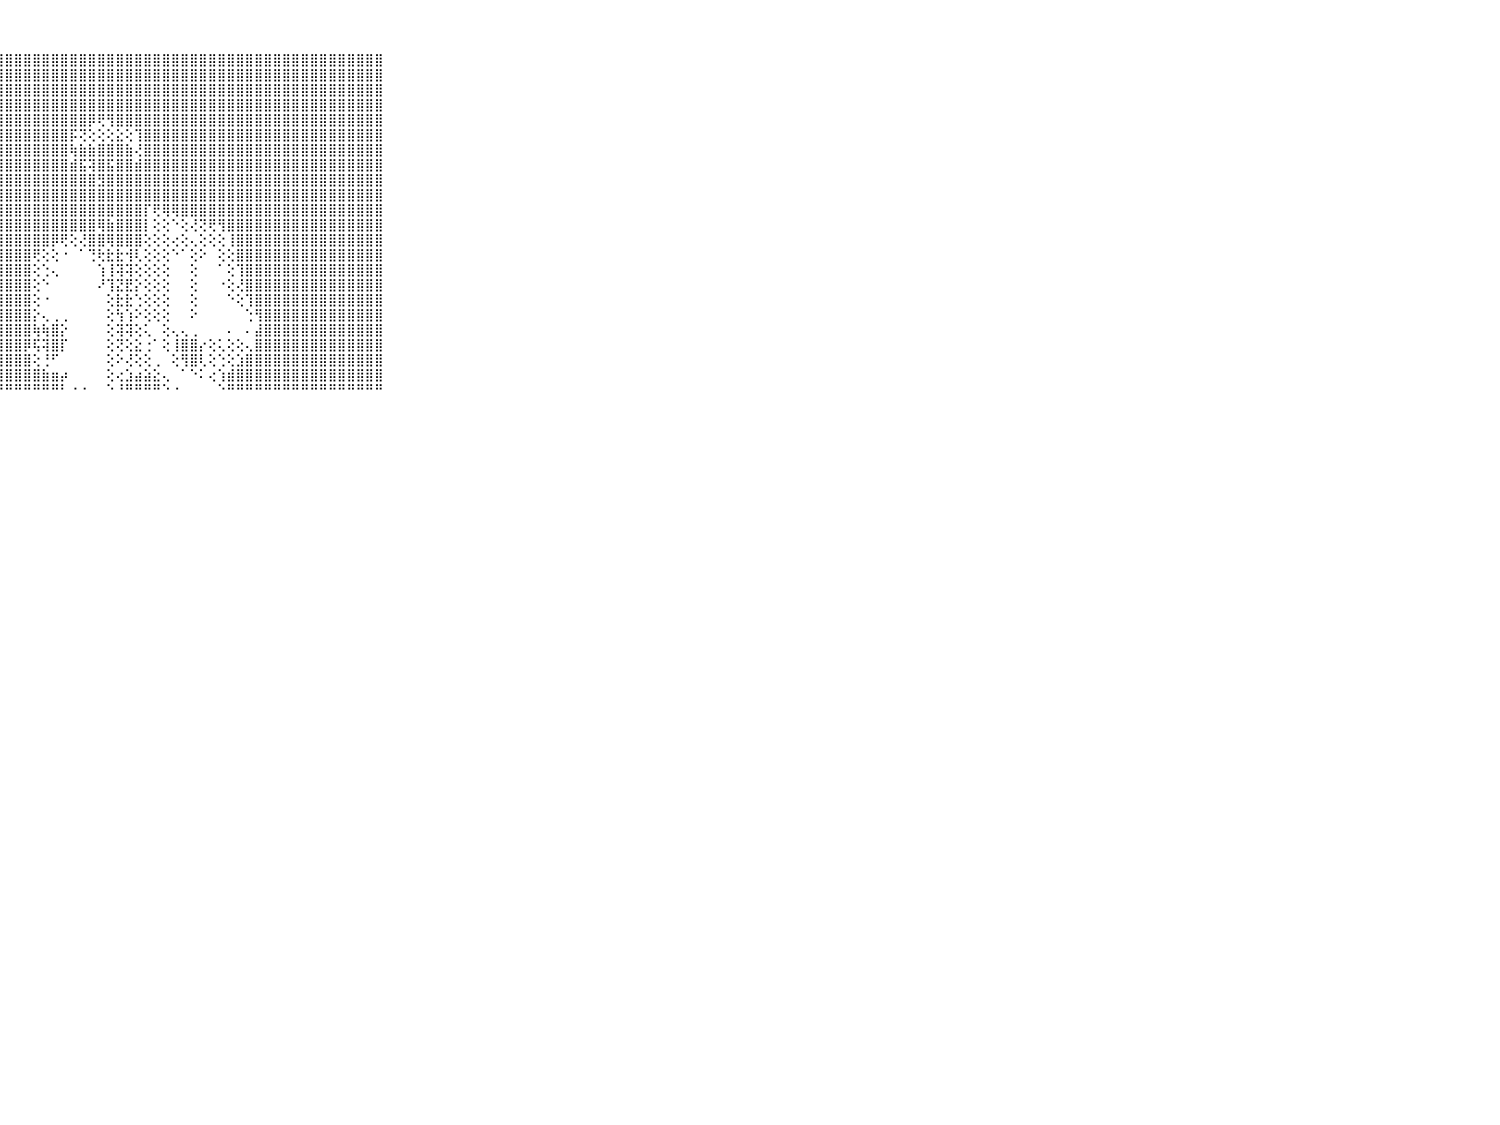

⠀⠀⠀⠀⠀⠀⠀⠀⠀⠀⠀⣿⣿⣿⣿⣿⣿⣿⣿⣿⣿⣿⣿⣿⣿⣿⣿⣿⣿⣿⣿⣿⣿⣿⣿⣿⣿⣿⣿⣿⣿⣿⣿⣿⣿⣿⣿⣿⣿⣿⣿⣿⣿⣿⣿⣿⣿⣿⣿⣿⣿⣿⣿⣿⣿⣿⣿⣿⣿⠀⠀⠀⠀⠀⠀⠀⠀⠀⠀⠀⠀
⠀⠀⠀⠀⠀⠀⠀⠀⠀⠀⠀⣿⣿⣿⣿⣿⣿⣿⣿⣿⣿⣿⣿⣿⣿⣿⣿⣿⣿⣿⣿⣿⣿⣿⣿⣿⣿⣿⣿⣿⣿⣿⣿⣿⣿⣿⣿⣿⣿⣿⣿⣿⣿⣿⣿⣿⣿⣿⣿⣿⣿⣿⣿⣿⣿⣿⣿⣿⣿⠀⠀⠀⠀⠀⠀⠀⠀⠀⠀⠀⠀
⠀⠀⠀⠀⠀⠀⠀⠀⠀⠀⠀⣿⣿⣿⣿⣿⣿⣿⣿⣿⣿⣿⣿⣿⣿⣿⣿⣿⣿⣿⣿⣿⣿⣿⣿⣿⣿⣿⣿⣿⣿⣿⣿⣿⣿⣿⣿⣿⣿⣿⣿⣿⣿⣿⣿⣿⣿⣿⣿⣿⣿⣿⣿⣿⣿⣿⣿⣿⣿⠀⠀⠀⠀⠀⠀⠀⠀⠀⠀⠀⠀
⠀⠀⠀⠀⠀⠀⠀⠀⠀⠀⠀⣿⣿⣿⣿⣿⣿⣿⣿⣿⣿⣿⣿⣿⣿⣿⣿⣿⣿⣿⣿⣿⣿⣿⣿⣿⣿⣿⣿⣿⣿⣿⣿⣿⣿⣿⣿⣿⣿⣿⣿⣿⣿⣿⣿⣿⣿⣿⣿⣿⣿⣿⣿⣿⣿⣿⣿⣿⣿⠀⠀⠀⠀⠀⠀⠀⠀⠀⠀⠀⠀
⠀⠀⠀⠀⠀⠀⠀⠀⠀⠀⠀⣿⣿⣿⣿⣿⣿⣿⣿⣿⣿⣿⣿⣿⣿⣿⣿⣿⣿⣿⣿⣿⣿⣿⣿⣿⣿⡿⢟⢻⣿⣿⣿⣿⣿⣿⣿⣿⣿⣿⣿⣿⣿⣿⣿⣿⣿⣿⣿⣿⣿⣿⣿⣿⣿⣿⣿⣿⣿⠀⠀⠀⠀⠀⠀⠀⠀⠀⠀⠀⠀
⠀⠀⠀⠀⠀⠀⠀⠀⠀⠀⠀⣿⣿⣿⣿⣿⣿⣿⣿⣿⣿⣿⣿⣿⣿⣿⣿⣿⣿⣿⣿⣿⣿⣿⣿⡯⢝⢕⢕⢕⣕⢕⢹⣿⣿⣿⣿⣿⣿⣿⣿⣿⣿⣿⣿⣿⣿⣿⣿⣿⣿⣿⣿⣿⣿⣿⣿⣿⣿⠀⠀⠀⠀⠀⠀⠀⠀⠀⠀⠀⠀
⠀⠀⠀⠀⠀⠀⠀⠀⠀⠀⠀⣿⣿⣿⣿⣿⣿⣿⣿⣿⣿⣿⣿⣿⣿⣿⣿⣿⣿⣿⣿⣿⣿⣿⣿⢷⣷⣷⣿⣿⣿⣷⢜⣿⣿⣿⣿⣿⣿⣿⣿⣿⣿⣿⣿⣿⣿⣿⣿⣿⣿⣿⣿⣿⣿⣿⣿⣿⣿⠀⠀⠀⠀⠀⠀⠀⠀⠀⠀⠀⠀
⠀⠀⠀⠀⠀⠀⠀⠀⠀⠀⠀⣿⣿⣿⣿⣿⣿⣿⣿⣿⣿⣿⣿⣿⣿⣿⣿⣿⣿⣿⣿⣿⣿⣿⣿⣾⣯⢽⣿⣯⣿⣿⣾⣿⣿⣿⣿⣿⣿⣿⣿⣿⣿⣿⣿⣿⣿⣿⣿⣿⣿⣿⣿⣿⣿⣿⣿⣿⣿⠀⠀⠀⠀⠀⠀⠀⠀⠀⠀⠀⠀
⠀⠀⠀⠀⠀⠀⠀⠀⠀⠀⠀⣿⣿⣿⣿⣿⣿⣿⣿⣿⣿⣿⣿⣿⣿⣿⣿⣿⣿⣿⣿⣿⣿⣿⣿⣿⣿⣿⣻⣿⣿⣿⣿⣿⣿⣿⣿⣿⣿⣿⣿⣿⣿⣿⣿⣿⣿⣿⣿⣿⣿⣿⣿⣿⣿⣿⣿⣿⣿⠀⠀⠀⠀⠀⠀⠀⠀⠀⠀⠀⠀
⠀⠀⠀⠀⠀⠀⠀⠀⠀⠀⠀⣿⣿⣿⣿⣿⣿⣿⣿⣿⣿⣿⣿⣿⣿⣿⣿⣿⣿⣿⣿⣿⣿⣿⣿⣿⣿⣿⣿⣿⣿⣿⣿⣿⣿⣿⣿⣿⣿⣿⣿⣿⣿⣿⣿⣿⣿⣿⣿⣿⣿⣿⣿⣿⣿⣿⣿⣿⣿⠀⠀⠀⠀⠀⠀⠀⠀⠀⠀⠀⠀
⠀⠀⠀⠀⠀⠀⠀⠀⠀⠀⠀⣿⣿⣿⣿⣿⣿⣿⣿⣿⣿⣿⣿⣿⣿⣿⣿⣿⣿⣿⣿⣿⣿⣿⣿⣿⣿⣿⣿⣿⣿⣿⣿⡏⢟⢿⢿⣿⣿⣿⣿⣿⣿⣿⣿⣿⣿⣿⣿⣿⣿⣿⣿⣿⣿⣿⣿⣿⣿⠀⠀⠀⠀⠀⠀⠀⠀⠀⠀⠀⠀
⠀⠀⠀⠀⠀⠀⠀⠀⠀⠀⠀⣿⣿⣿⣿⣿⣿⣿⣿⣿⣿⣿⣿⣿⣿⣿⣿⣿⣿⣿⣿⣿⣿⣿⣿⣿⣿⣿⢿⣷⣿⣿⣿⡇⢕⢕⠑⢕⢜⢝⢟⢻⣿⣿⣿⣿⣿⣿⣿⣿⣿⣿⣿⣿⣿⣿⣿⣿⣿⠀⠀⠀⠀⠀⠀⠀⠀⠀⠀⠀⠀
⠀⠀⠀⠀⠀⠀⠀⠀⠀⠀⠀⣿⣿⣿⣿⣿⣿⣿⣿⣿⣿⣿⣿⣿⣿⣿⣿⣿⣿⣿⣿⣿⣿⡿⢟⢕⢜⣿⣿⢿⣿⣿⣿⢕⢕⢕⢔⢕⢄⢕⢕⢕⢸⣿⣿⣿⣿⣿⣿⣿⣿⣿⣿⣿⣿⣿⣿⣿⣿⠀⠀⠀⠀⠀⠀⠀⠀⠀⠀⠀⠀
⠀⠀⠀⠀⠀⠀⠀⠀⠀⠀⠀⣿⣿⣿⣿⣿⣿⣿⣿⣿⣿⣿⣿⣿⣿⣿⣿⣿⣿⣿⣿⢟⢕⢕⠐⠀⠁⢙⢗⣗⣗⢺⢇⢕⢕⢕⠑⠁⢕⠕⠀⢕⢕⣿⣿⣿⣿⣿⣿⣿⣿⣿⣿⣿⣿⣿⣿⣿⣿⠀⠀⠀⠀⠀⠀⠀⠀⠀⠀⠀⠀
⠀⠀⠀⠀⠀⠀⠀⠀⠀⠀⠀⣿⣿⣿⣿⣿⣿⣿⣿⣿⣿⣿⣿⣿⣿⣿⣿⣿⣿⣿⣿⢕⢑⢄⠀⠀⠀⠀⢱⢸⢽⢽⢕⢕⢕⢕⠀⠀⢕⠀⠀⠁⢕⢹⣿⣿⣿⣿⣿⣿⣿⣿⣿⣿⣿⣿⣿⣿⣿⠀⠀⠀⠀⠀⠀⠀⠀⠀⠀⠀⠀
⠀⠀⠀⠀⠀⠀⠀⠀⠀⠀⠀⣿⣿⣿⣿⣿⣿⣿⣿⣿⣿⣿⣿⣿⣿⣿⣿⣿⣿⣿⣿⢕⠑⠀⠀⠀⠀⠀⠜⢹⣝⣟⡕⢕⢕⢕⠀⠀⢕⠀⠀⠐⢕⢜⣿⣿⣿⣿⣿⣿⣿⣿⣿⣿⣿⣿⣿⣿⣿⠀⠀⠀⠀⠀⠀⠀⠀⠀⠀⠀⠀
⠀⠀⠀⠀⠀⠀⠀⠀⠀⠀⠀⣿⣿⣿⣿⣿⣿⣿⣿⣿⣿⣿⣿⣿⣿⣿⣿⣿⣿⣿⣿⢕⠐⠀⠀⠀⠀⠀⠀⢕⣗⣗⢑⢕⢕⢕⠀⠀⢕⠀⠀⠀⠑⢕⢹⣿⣿⣿⣿⣿⣿⣿⣿⣿⣿⣿⣿⣿⣿⠀⠀⠀⠀⠀⠀⠀⠀⠀⠀⠀⠀
⠀⠀⠀⠀⠀⠀⠀⠀⠀⠀⠀⣿⣿⣿⣿⣿⣿⣿⣿⣿⣿⣿⣿⣿⣿⣿⣿⣿⣿⣿⣿⡕⢄⢀⢀⠀⠀⠀⠀⢕⢳⢱⠕⢕⢕⢕⠀⠀⠕⠀⠀⠀⠀⠀⢑⢻⣿⣿⣿⣿⣿⣿⣿⣿⣿⣿⣿⣿⣿⠀⠀⠀⠀⠀⠀⠀⠀⠀⠀⠀⠀
⠀⠀⠀⠀⠀⠀⠀⠀⠀⠀⠀⣿⣿⣿⣿⣿⣿⣿⣿⣿⣿⣿⣿⣿⣿⣿⣿⣿⣿⣿⣿⢷⢷⣿⡕⠀⠀⠀⠀⢕⢽⢽⢕⢅⠀⢕⢄⢄⢀⠀⠀⠀⠄⠀⠄⣼⣿⣿⣿⣿⣿⣿⣿⣿⣿⣿⣿⣿⣿⠀⠀⠀⠀⠀⠀⠀⠀⠀⠀⠀⠀
⠀⠀⠀⠀⠀⠀⠀⠀⠀⠀⠀⣿⣿⣿⣿⣿⣿⣿⣿⣿⣿⣿⣿⣿⣿⣿⣿⣿⣿⣿⡿⢯⢽⣿⡏⠀⠀⠀⠀⢕⢝⢕⣕⢐⠁⢕⢸⣿⣿⡔⢕⢅⢕⢕⢄⣿⣿⣿⣿⣿⣿⣿⣿⣿⣿⣿⣿⣿⣿⠀⠀⠀⠀⠀⠀⠀⠀⠀⠀⠀⠀
⠀⠀⠀⠀⠀⠀⠀⠀⠀⠀⠀⣿⣿⣿⣿⣿⣿⣿⣿⣿⣿⣿⣿⣿⣿⣿⣿⣿⣿⣿⣿⢕⢘⠋⠀⠀⠀⠀⠀⢕⠕⢜⢕⢕⢀⠀⢕⢻⣿⢇⢕⢑⢕⣱⣿⣿⣿⣿⣿⣿⣿⣿⣿⣿⣿⣿⣿⣿⣿⠀⠀⠀⠀⠀⠀⠀⠀⠀⠀⠀⠀
⠀⠀⠀⠀⠀⠀⠀⠀⠀⠀⠀⣿⣿⣿⣿⣿⣿⣿⣿⣿⣿⣿⣿⣿⣿⣿⣿⣿⣿⣿⣿⣿⣷⣶⡴⠀⠀⠀⠀⢕⢔⣱⣴⣵⣕⢄⠀⠁⠑⠅⢔⢱⣾⣿⣿⣿⣿⣿⣿⣿⣿⣿⣿⣿⣿⣿⣿⣿⣿⠀⠀⠀⠀⠀⠀⠀⠀⠀⠀⠀⠀
⠀⠀⠀⠀⠀⠀⠀⠀⠀⠀⠀⠛⠛⠛⠛⠛⠛⠛⠛⠛⠛⠛⠛⠛⠛⠛⠛⠛⠛⠛⠛⠛⠛⠛⠃⠐⠐⠀⠀⠑⠘⠛⠛⠛⠛⠑⠐⠀⠀⠀⠀⠑⠛⠛⠛⠛⠛⠛⠛⠛⠛⠛⠛⠛⠛⠛⠛⠛⠛⠀⠀⠀⠀⠀⠀⠀⠀⠀⠀⠀⠀